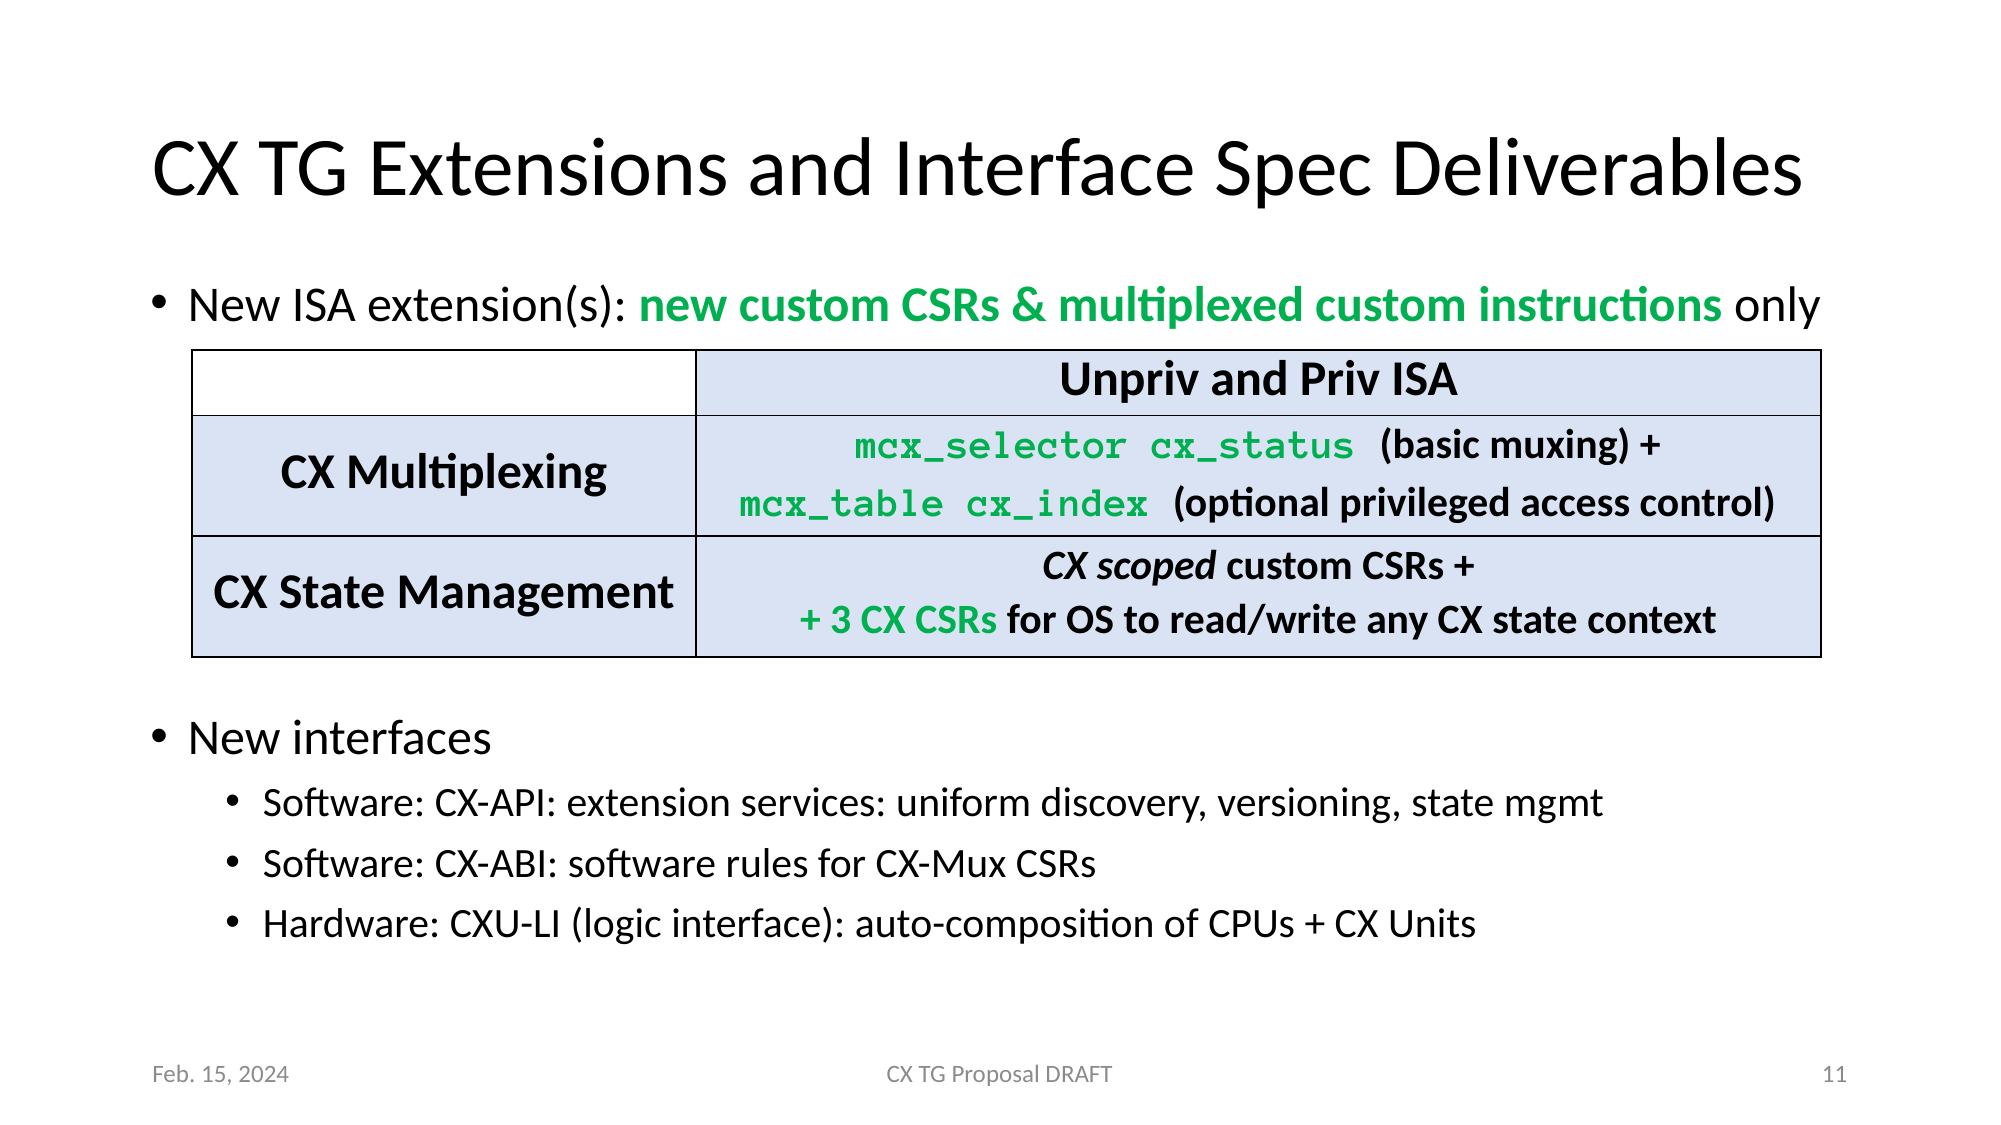

# CX TG Extensions and Interface Spec Deliverables
New ISA extension(s): new custom CSRs & multiplexed custom instructions only

New interfaces
Software: CX-API: extension services: uniform discovery, versioning, state mgmt
Software: CX-ABI: software rules for CX-Mux CSRs
Hardware: CXU-LI (logic interface): auto-composition of CPUs + CX Units
|  | Unpriv and Priv ISA |
| --- | --- |
| CX Multiplexing | mcx\_selector cx\_status (basic muxing) + mcx\_table cx\_index (optional privileged access control) |
| CX State Management | CX scoped custom CSRs + + 3 CX CSRs for OS to read/write any CX state context |
Feb. 15, 2024
CX TG Proposal DRAFT
 11